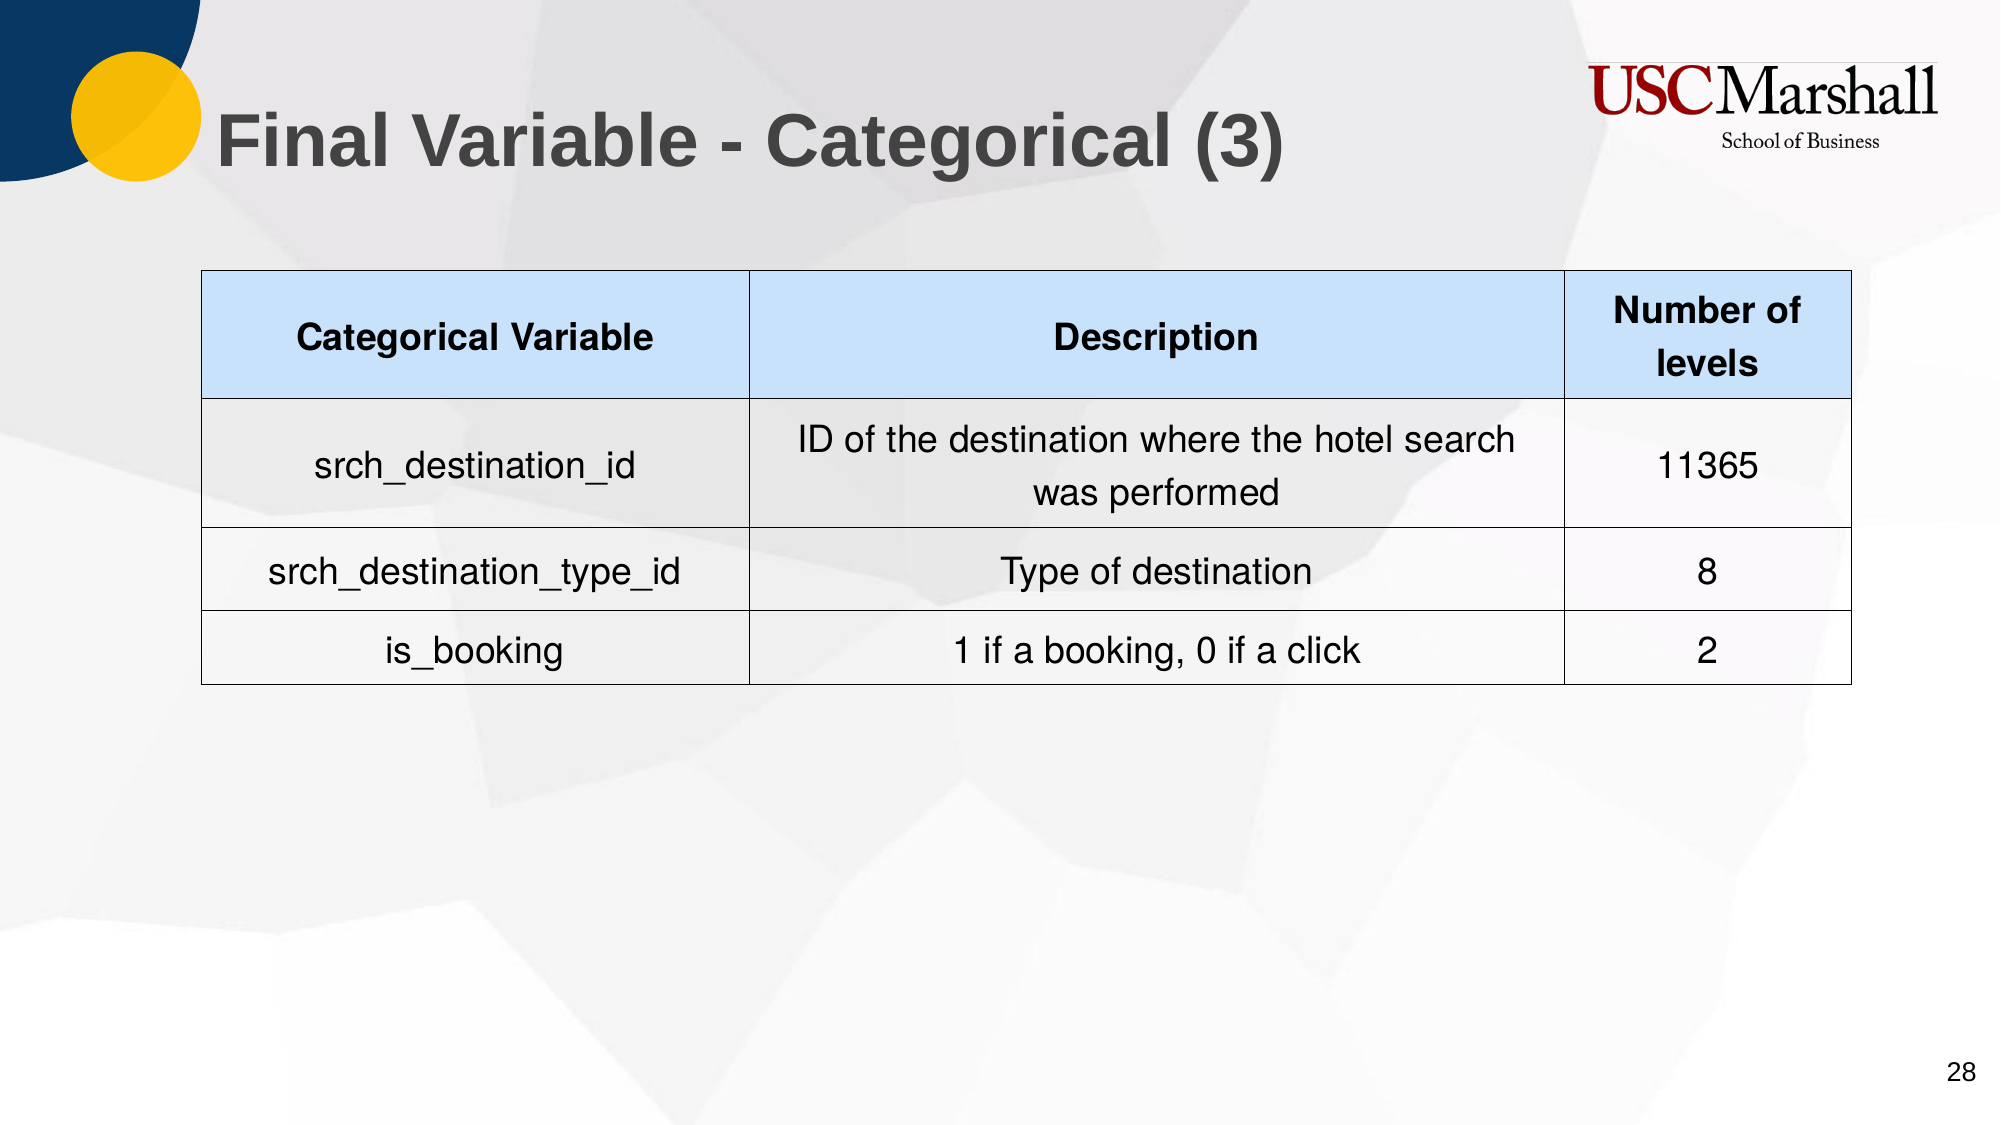

Final Variable - Categorical (3)
| Categorical Variable | Description | Number of levels |
| --- | --- | --- |
| srch\_destination\_id | ID of the destination where the hotel search was performed | 11365 |
| srch\_destination\_type\_id | Type of destination | 8 |
| is\_booking | 1 if a booking, 0 if a click | 2 |
28